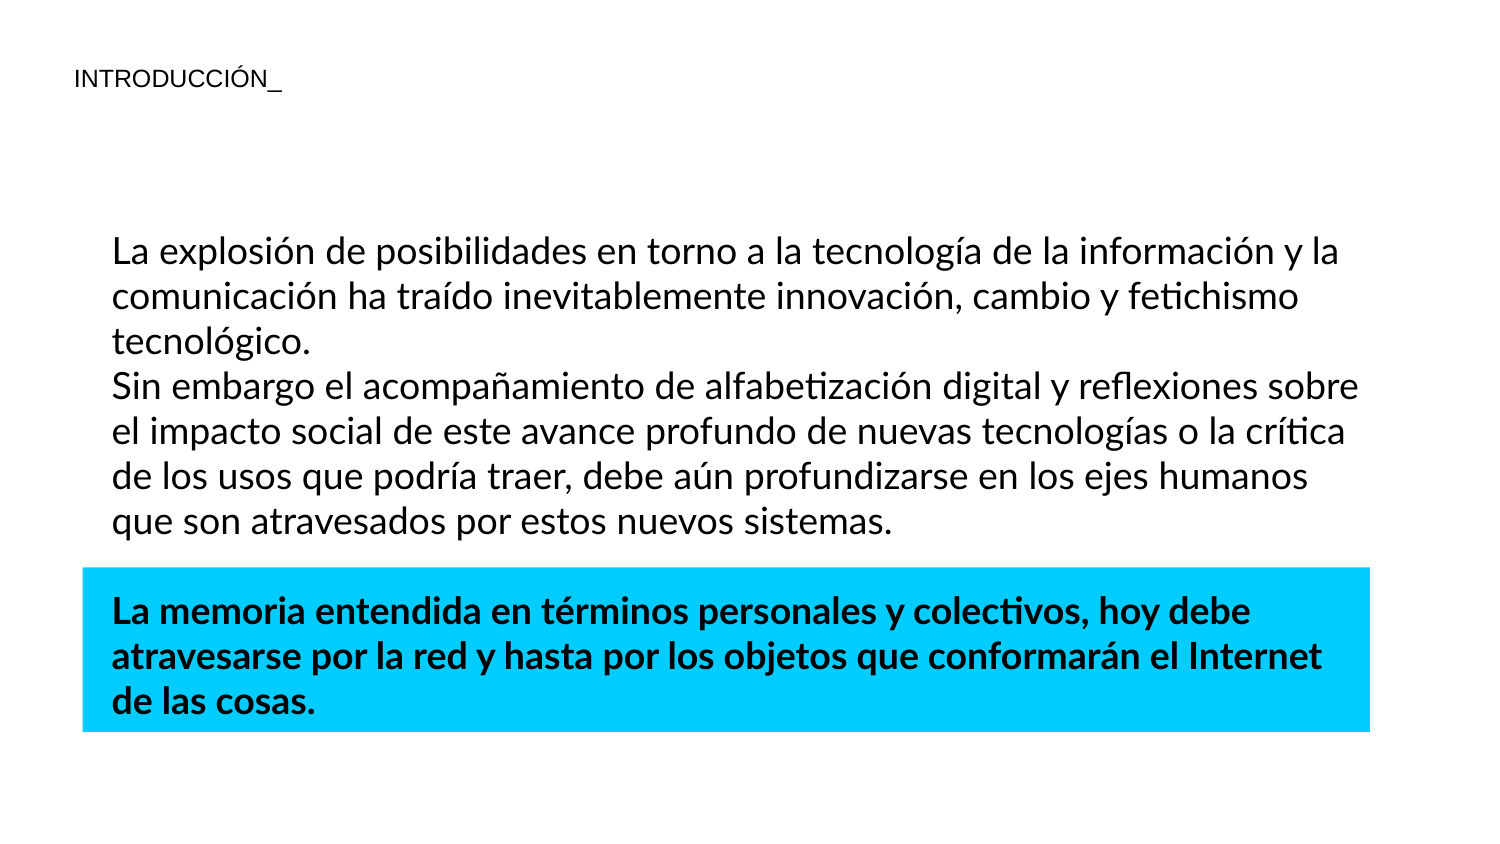

INTRODUCCIÓN_
La explosión de posibilidades en torno a la tecnología de la información y la comunicación ha traído inevitablemente innovación, cambio y fetichismo tecnológico.
Sin embargo el acompañamiento de alfabetización digital y reflexiones sobre el impacto social de este avance profundo de nuevas tecnologías o la crítica de los usos que podría traer, debe aún profundizarse en los ejes humanos
que son atravesados por estos nuevos sistemas.
La memoria entendida en términos personales y colectivos, hoy debe atravesarse por la red y hasta por los objetos que conformarán el Internet de las cosas.